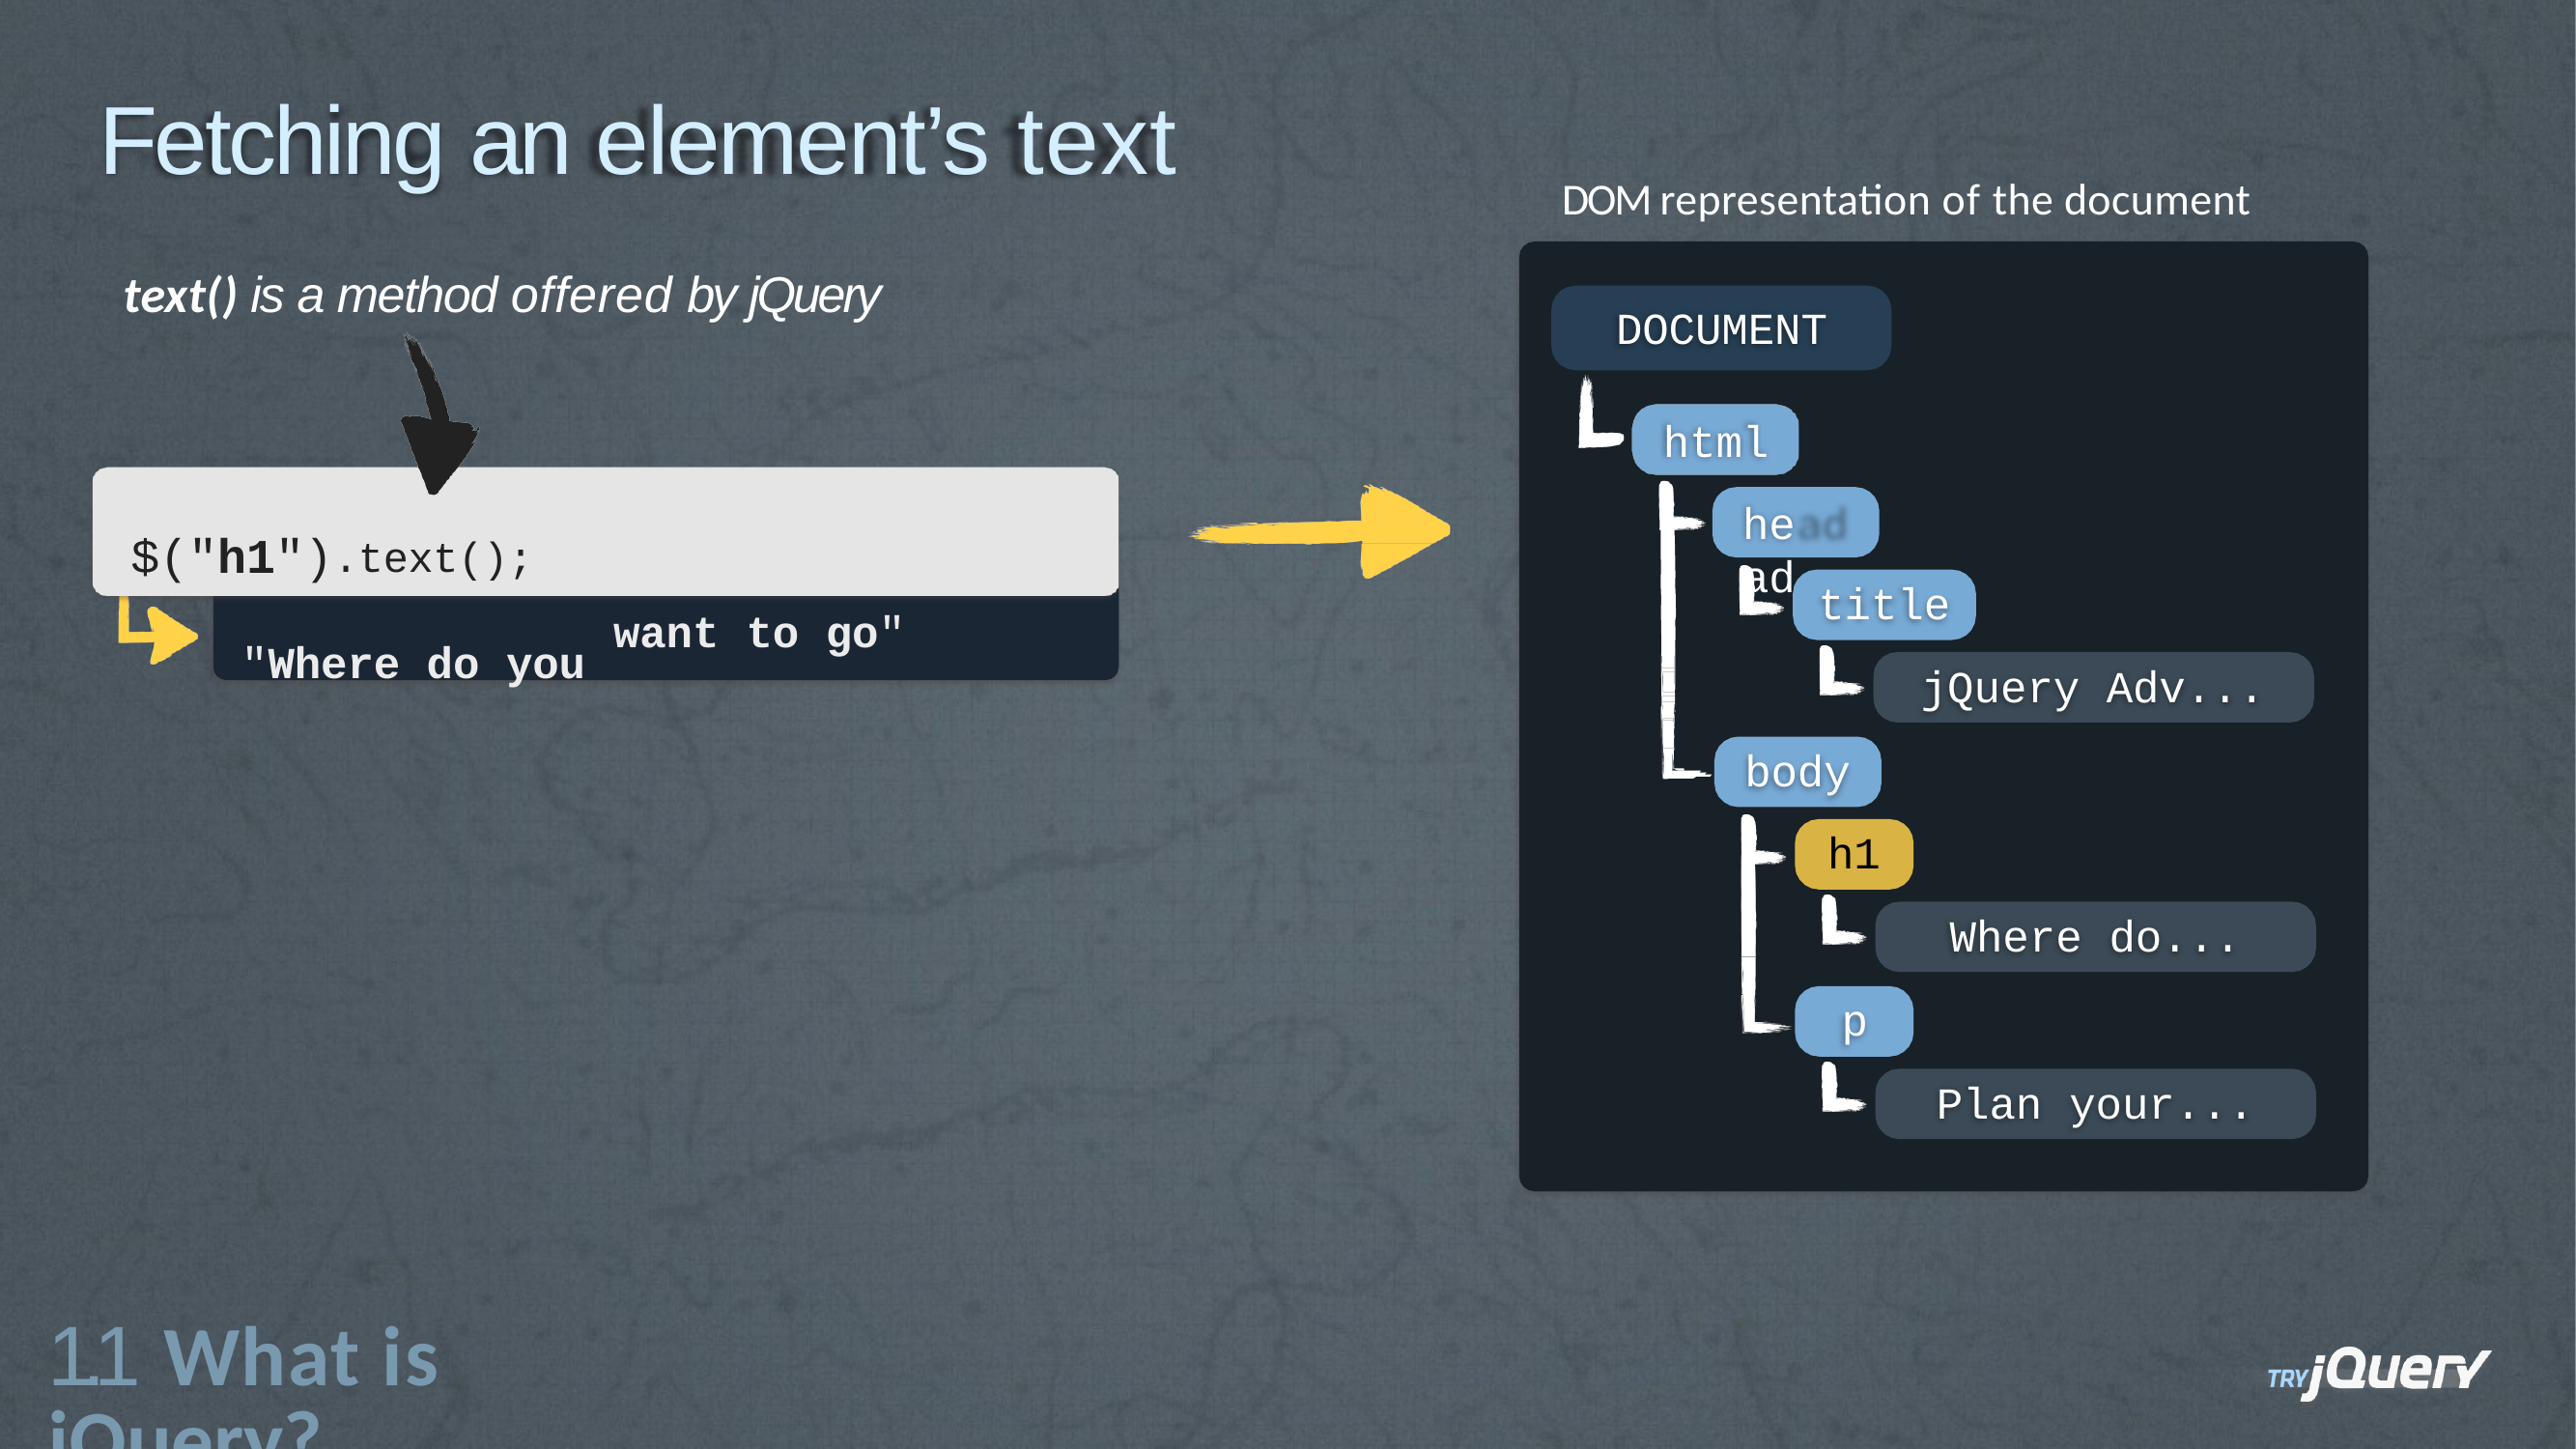

# Fetching an element’s text

DOM representation of the document

text() is a method offered by jQuery

DOCUMENT

html
head

$("h1").text();

"Where do you

title
jQuery Adv...
body
h1
Where
p

want
to go"

do...

Plan
your...

1.1  What is jQuery?